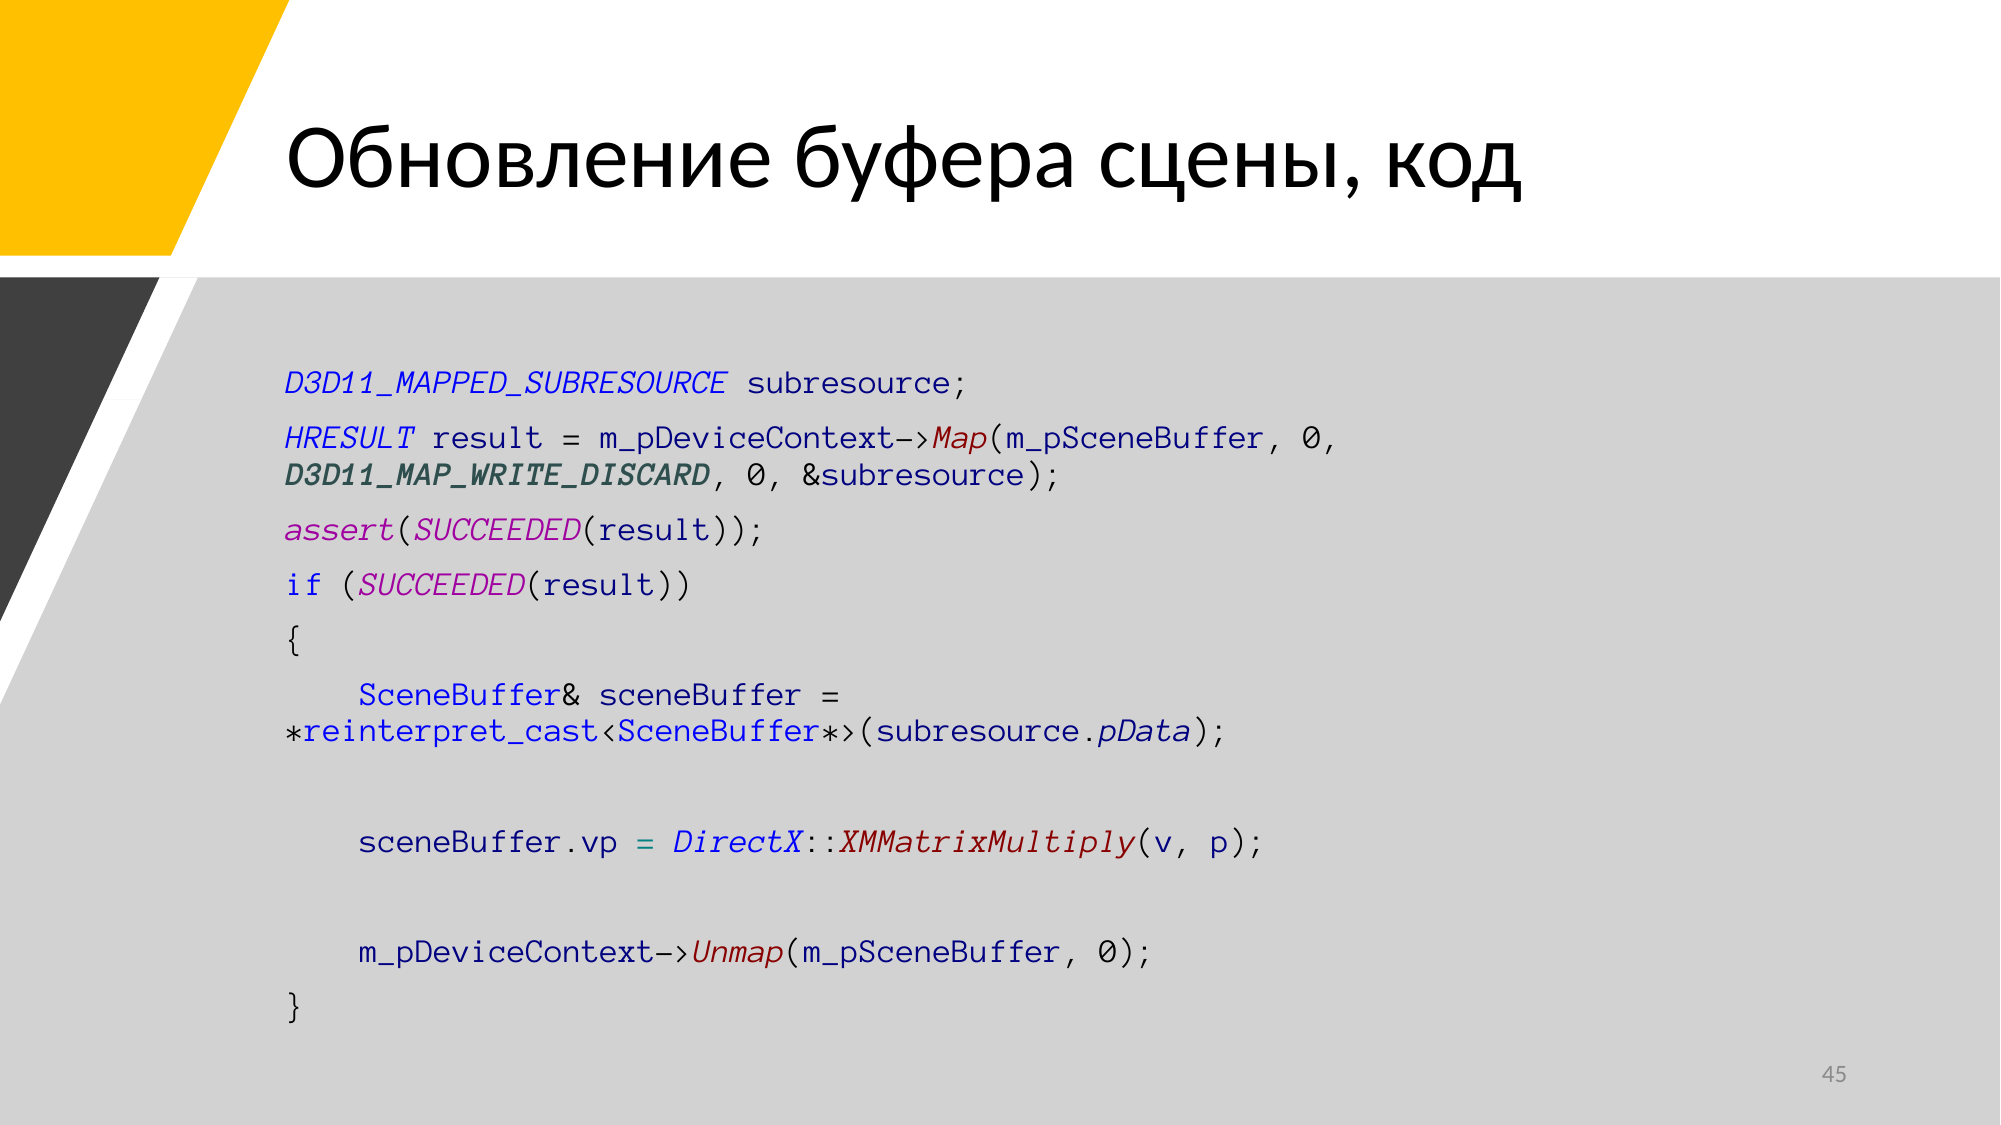

# Обновление буфера сцены, код

D3D11_MAPPED_SUBRESOURCE subresource;
HRESULT result = m_pDeviceContext->Map(m_pSceneBuffer, 0, D3D11_MAP_WRITE_DISCARD, 0, &subresource);
assert(SUCCEEDED(result));
if (SUCCEEDED(result))
{
    SceneBuffer& sceneBuffer = *reinterpret_cast<SceneBuffer*>(subresource.pData);

    sceneBuffer.vp = DirectX::XMMatrixMultiply(v, p);

    m_pDeviceContext->Unmap(m_pSceneBuffer, 0);
}
45